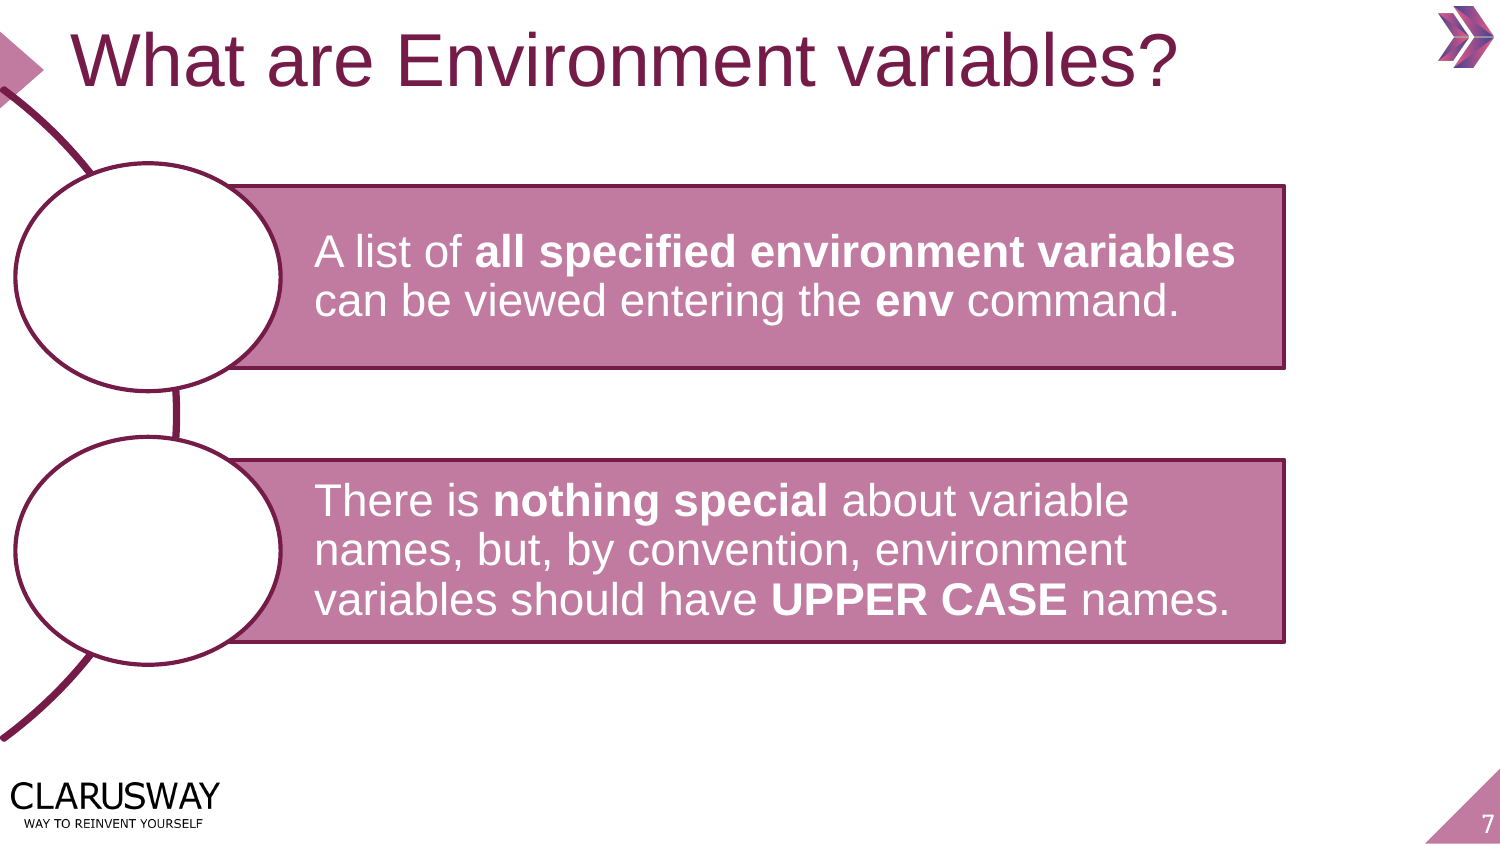

A list of all specified environment variables can be viewed entering the env command.

There is nothing special about variable names, but, by convention, environment variables should have UPPER CASE names.
# What are Environment variables?
7